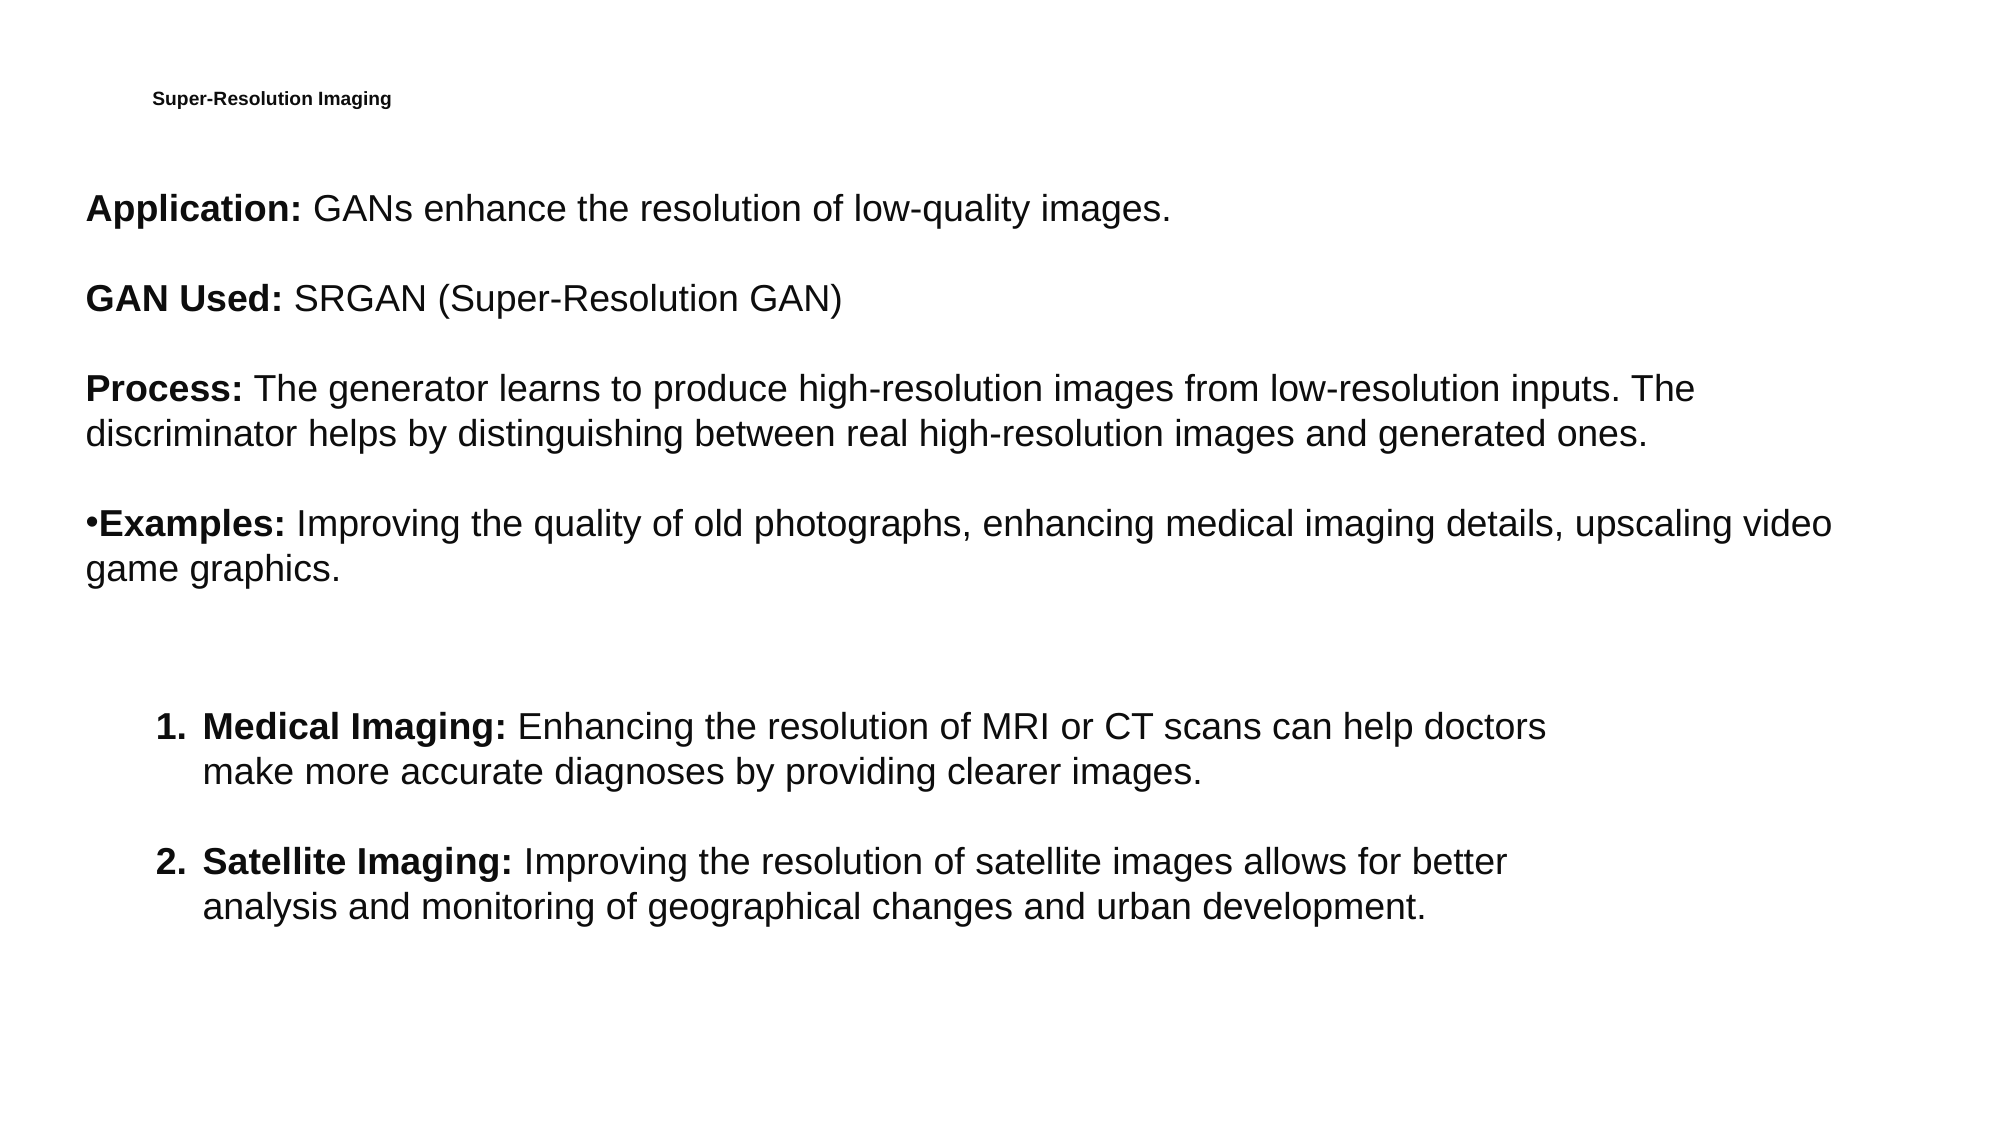

# Super-Resolution Imaging
Application: GANs enhance the resolution of low-quality images.

GAN Used: SRGAN (Super-Resolution GAN)

Process: The generator learns to produce high-resolution images from low-resolution inputs. The discriminator helps by distinguishing between real high-resolution images and generated ones.

Examples: Improving the quality of old photographs, enhancing medical imaging details, upscaling video game graphics.

Medical Imaging: Enhancing the resolution of MRI or CT scans can help doctors make more accurate diagnoses by providing clearer images.

Satellite Imaging: Improving the resolution of satellite images allows for better analysis and monitoring of geographical changes and urban development.